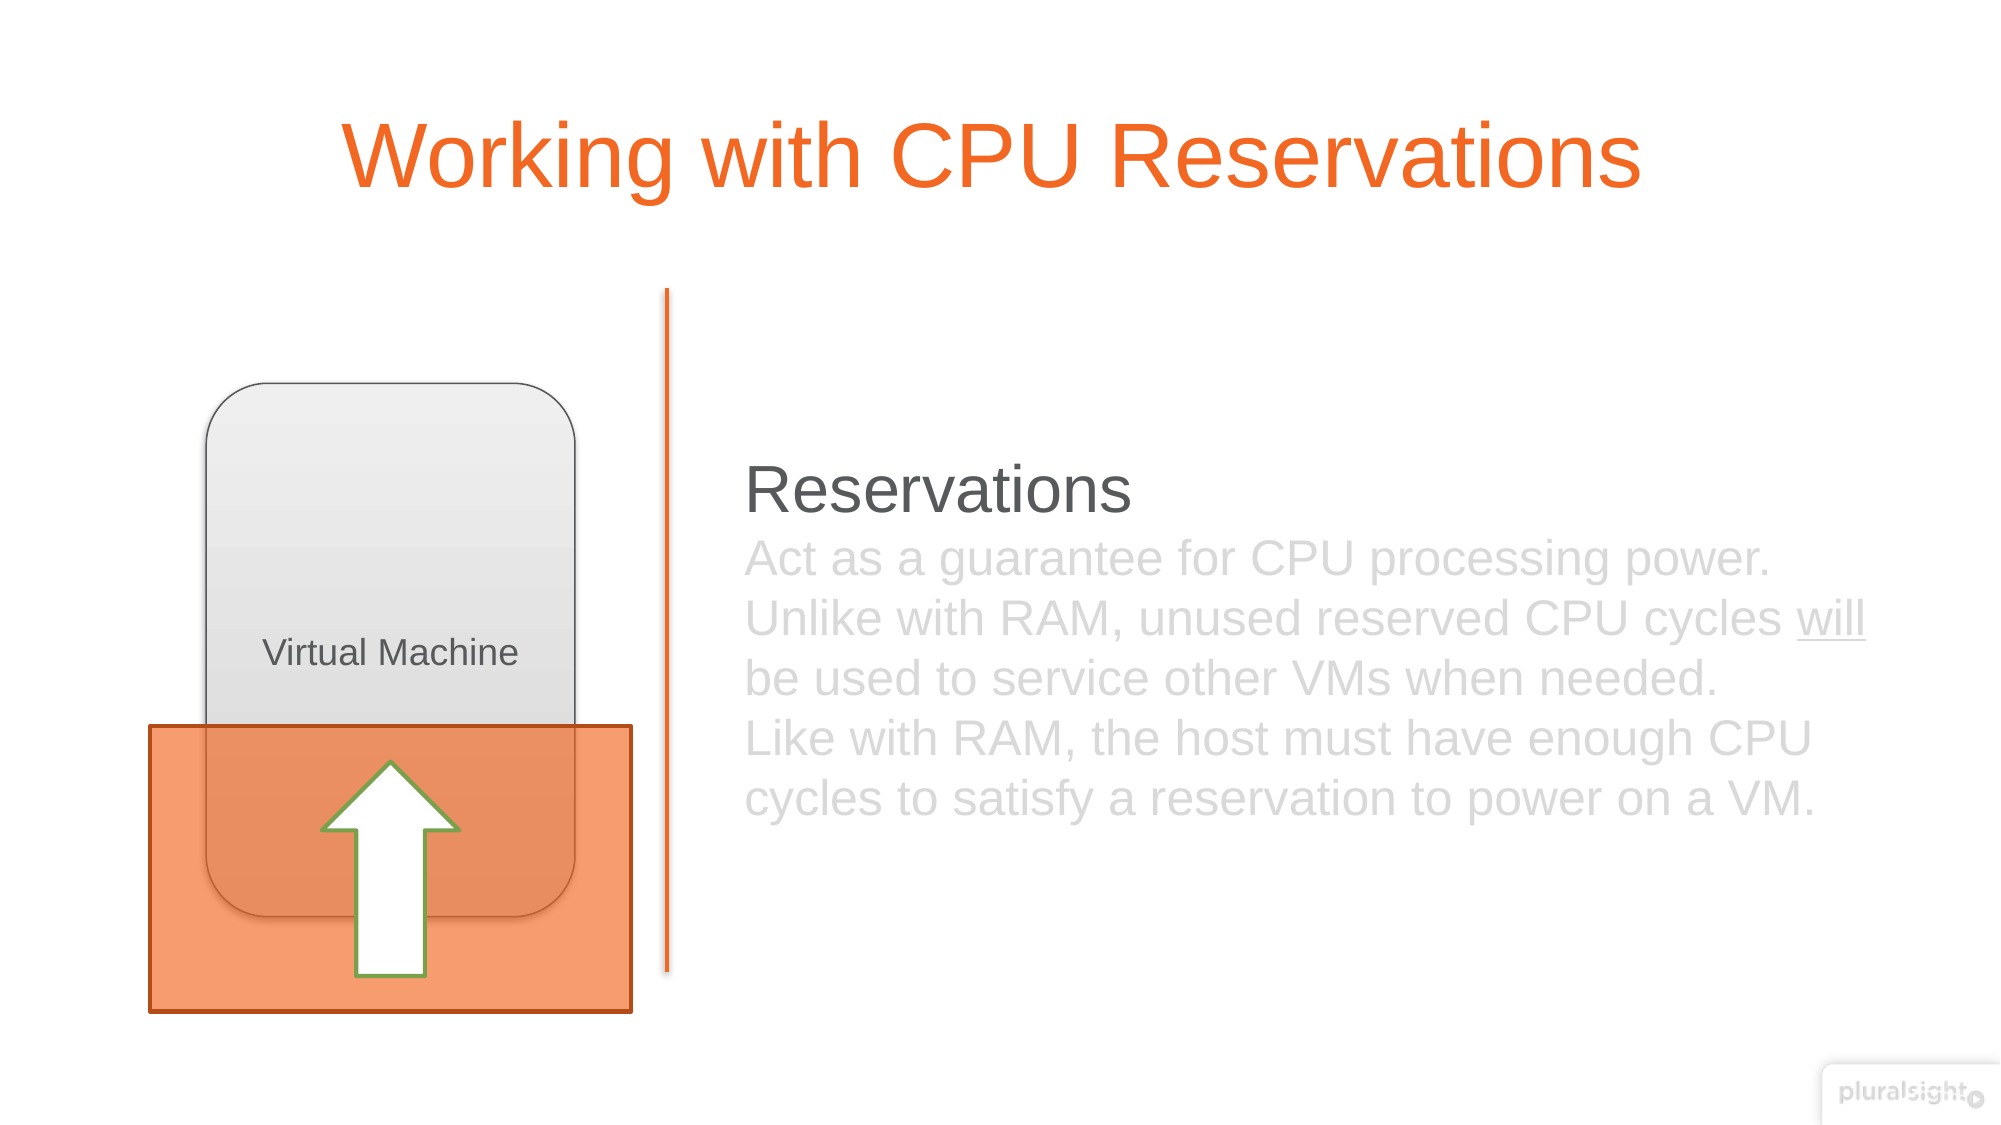

# Working with CPU Reservations
Reservations
Act as a guarantee for CPU processing power.
Unlike with RAM, unused reserved CPU cycles will be used to service other VMs when needed.
Like with RAM, the host must have enough CPU cycles to satisfy a reservation to power on a VM.
Virtual Machine